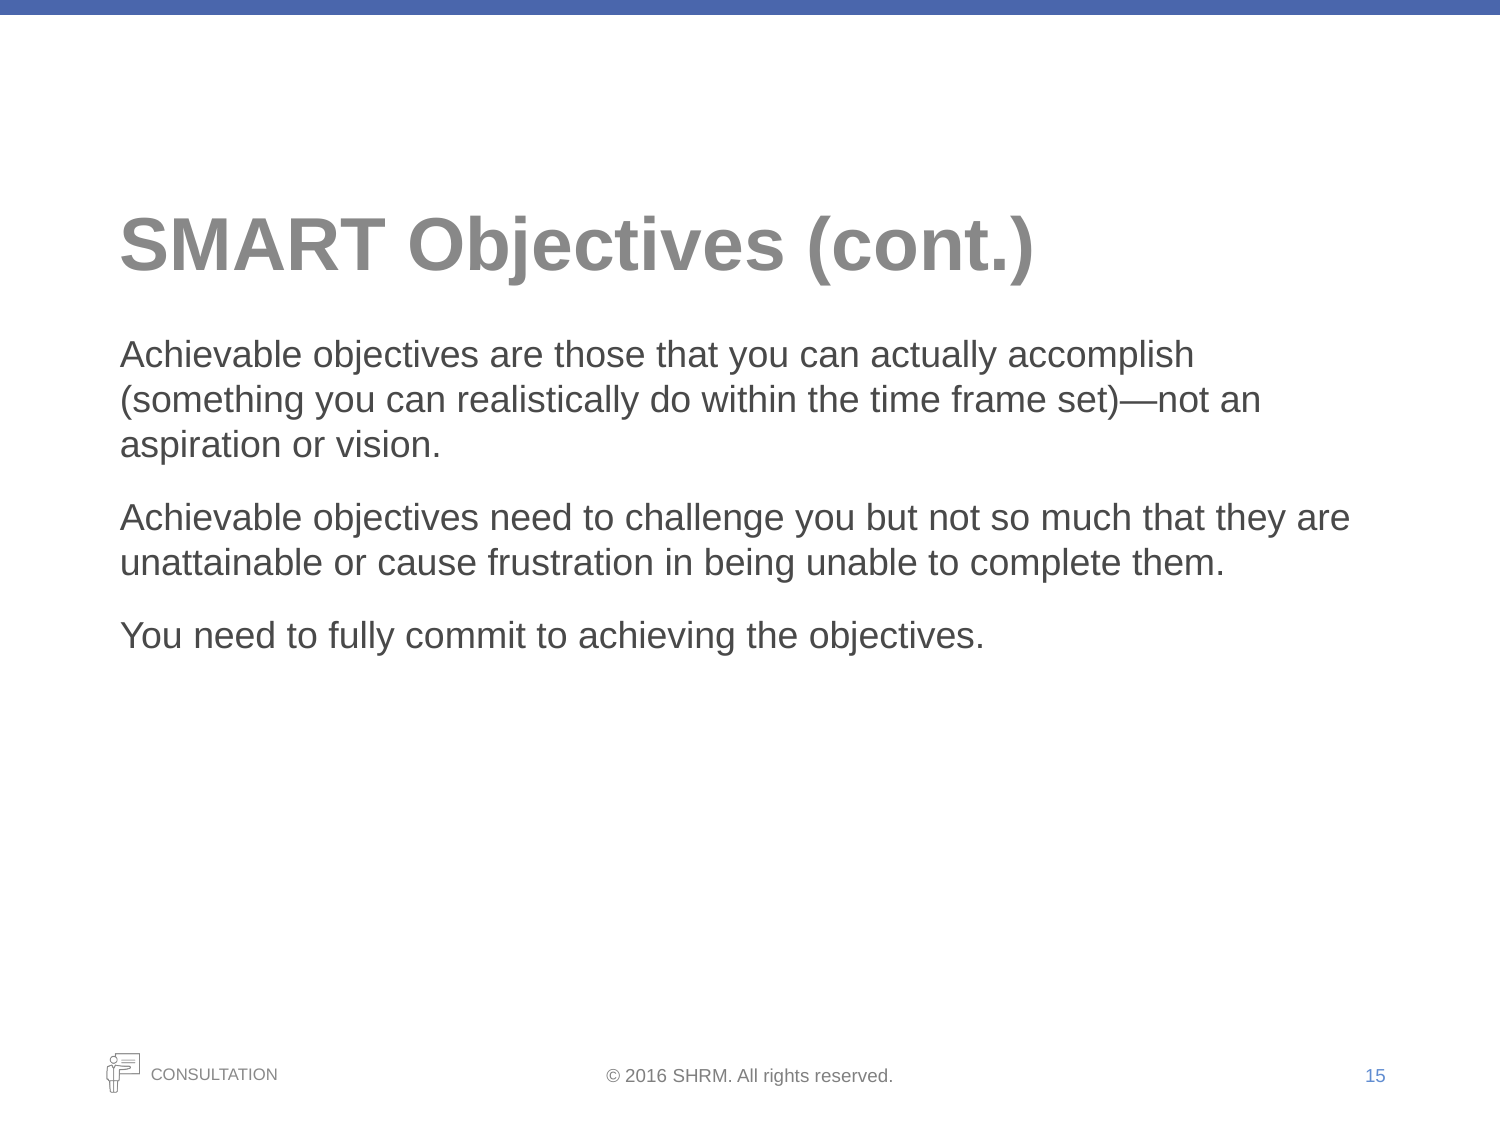

# SMART Objectives (cont.)
Achievable objectives are those that you can actually accomplish (something you can realistically do within the time frame set)—not an aspiration or vision.
Achievable objectives need to challenge you but not so much that they are unattainable or cause frustration in being unable to complete them.
You need to fully commit to achieving the objectives.
15